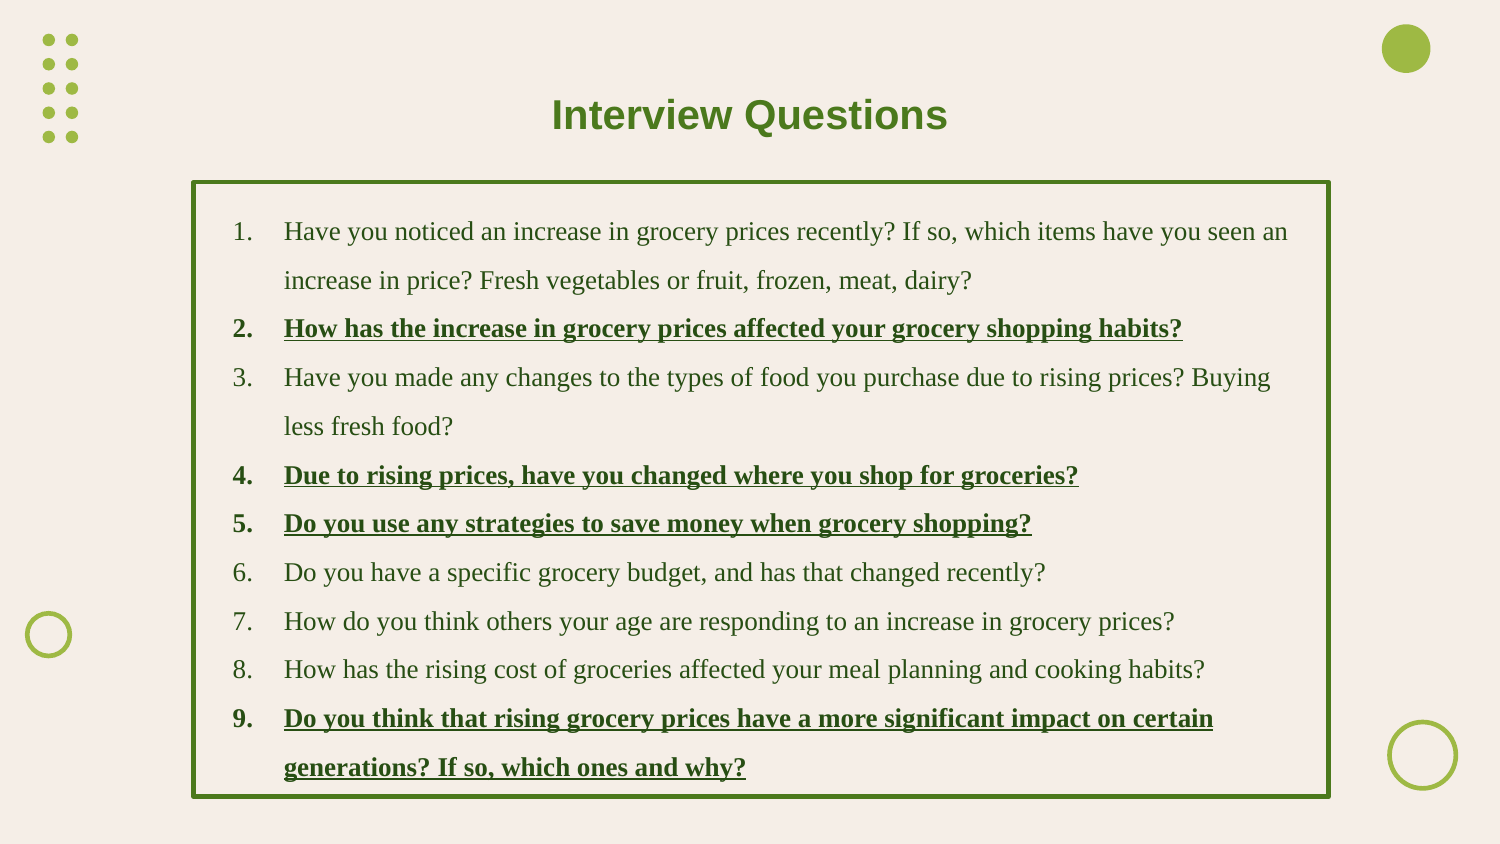

Interview Questions
Have you noticed an increase in grocery prices recently? If so, which items have you seen an increase in price? Fresh vegetables or fruit, frozen, meat, dairy?
How has the increase in grocery prices affected your grocery shopping habits?
Have you made any changes to the types of food you purchase due to rising prices? Buying less fresh food?
Due to rising prices, have you changed where you shop for groceries?
Do you use any strategies to save money when grocery shopping?
Do you have a specific grocery budget, and has that changed recently?
How do you think others your age are responding to an increase in grocery prices?
How has the rising cost of groceries affected your meal planning and cooking habits?
Do you think that rising grocery prices have a more significant impact on certain generations? If so, which ones and why?